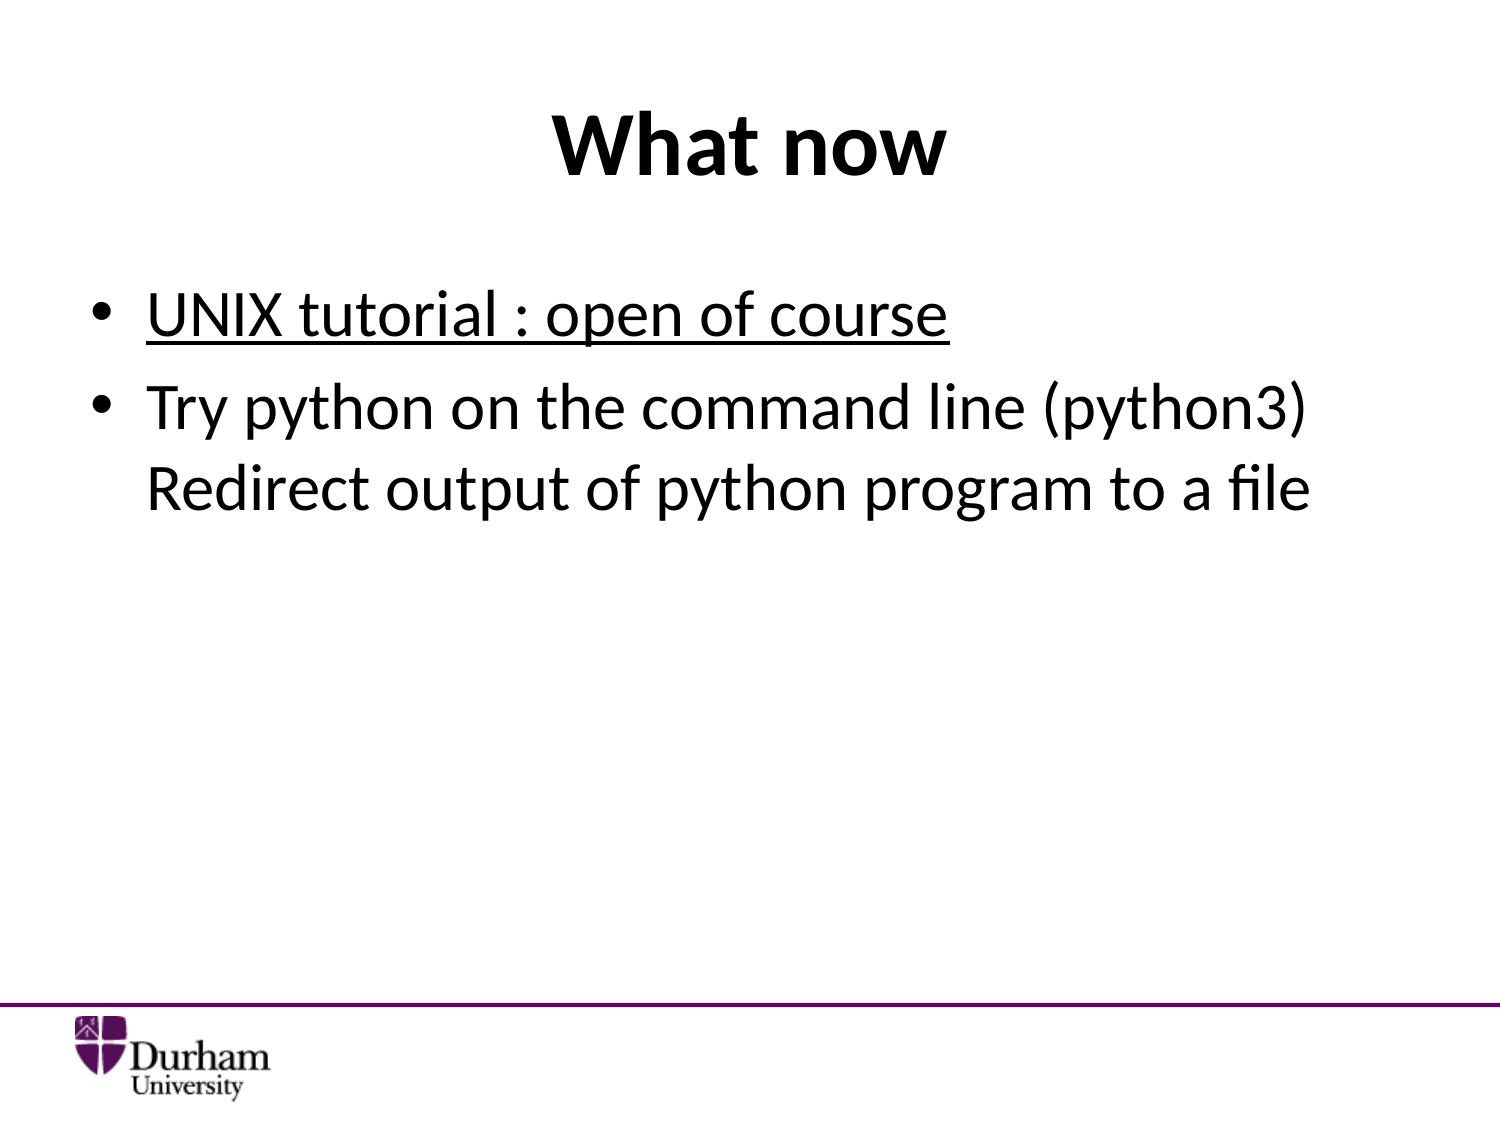

# What now
UNIX tutorial : open of course
Try python on the command line (python3) Redirect output of python program to a file